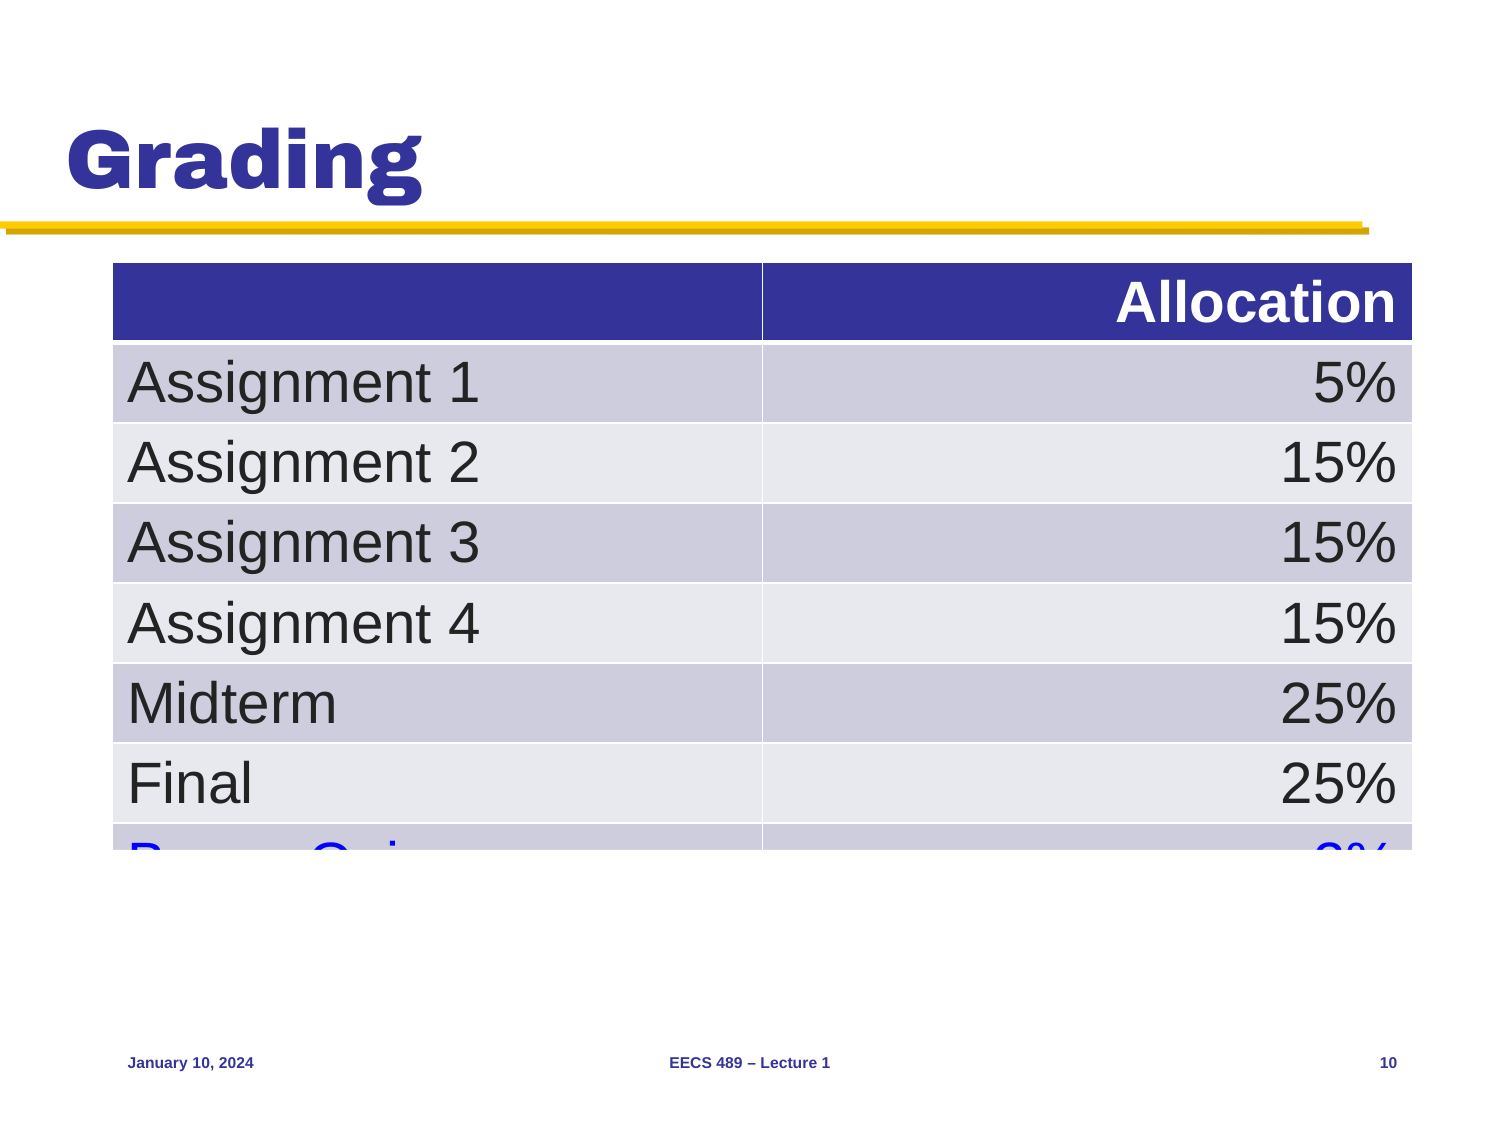

# Grading
|  | Allocation |
| --- | --- |
| Assignment 1 | 5% |
| Assignment 2 | 15% |
| Assignment 3 | 15% |
| Assignment 4 | 15% |
| Midterm | 25% |
| Final | 25% |
| Bonus Quizzes | 2% |

January 10, 2024
EECS 489 – Lecture 1
10